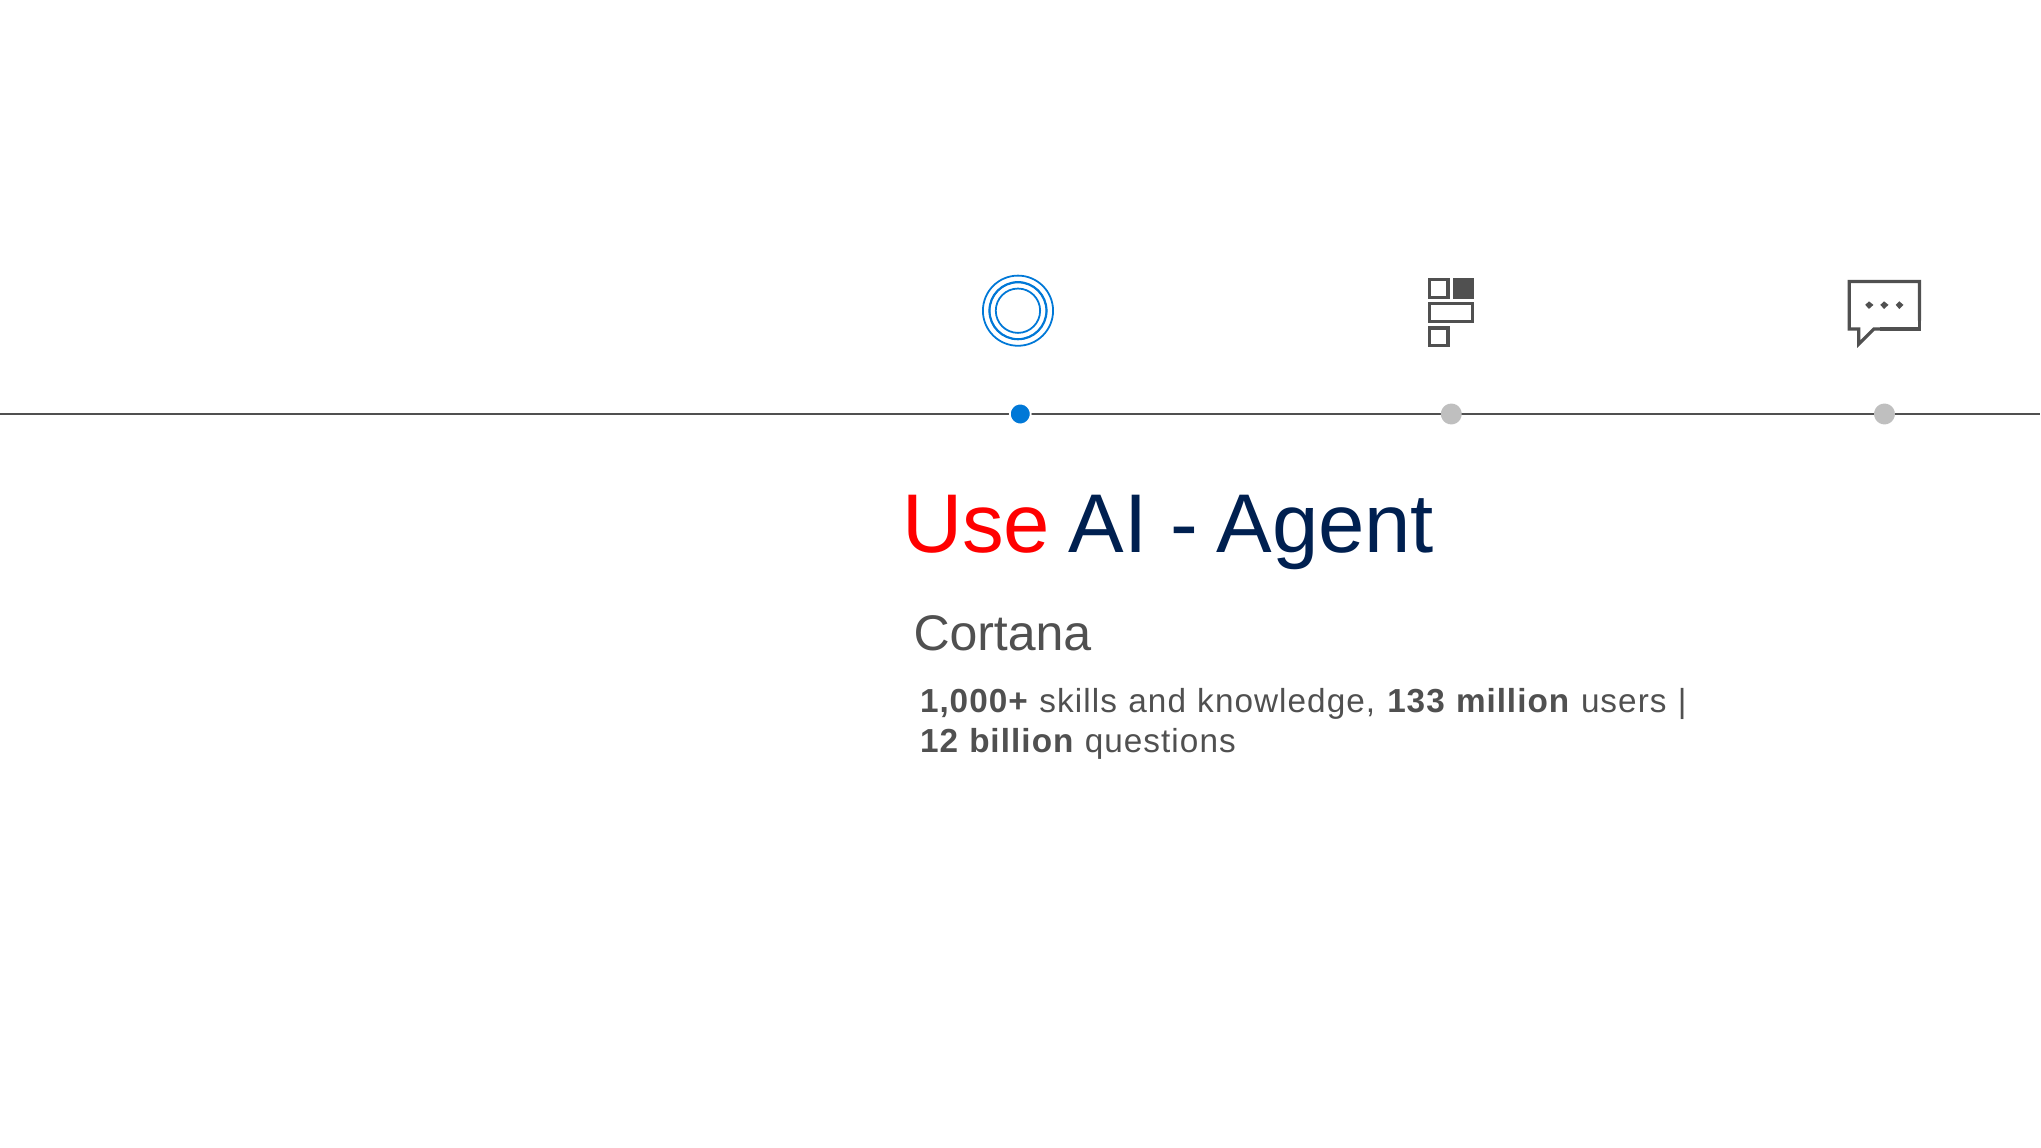

Use AI - Agent
Cortana
1,000+ skills and knowledge, 133 million users | 12 billion questions